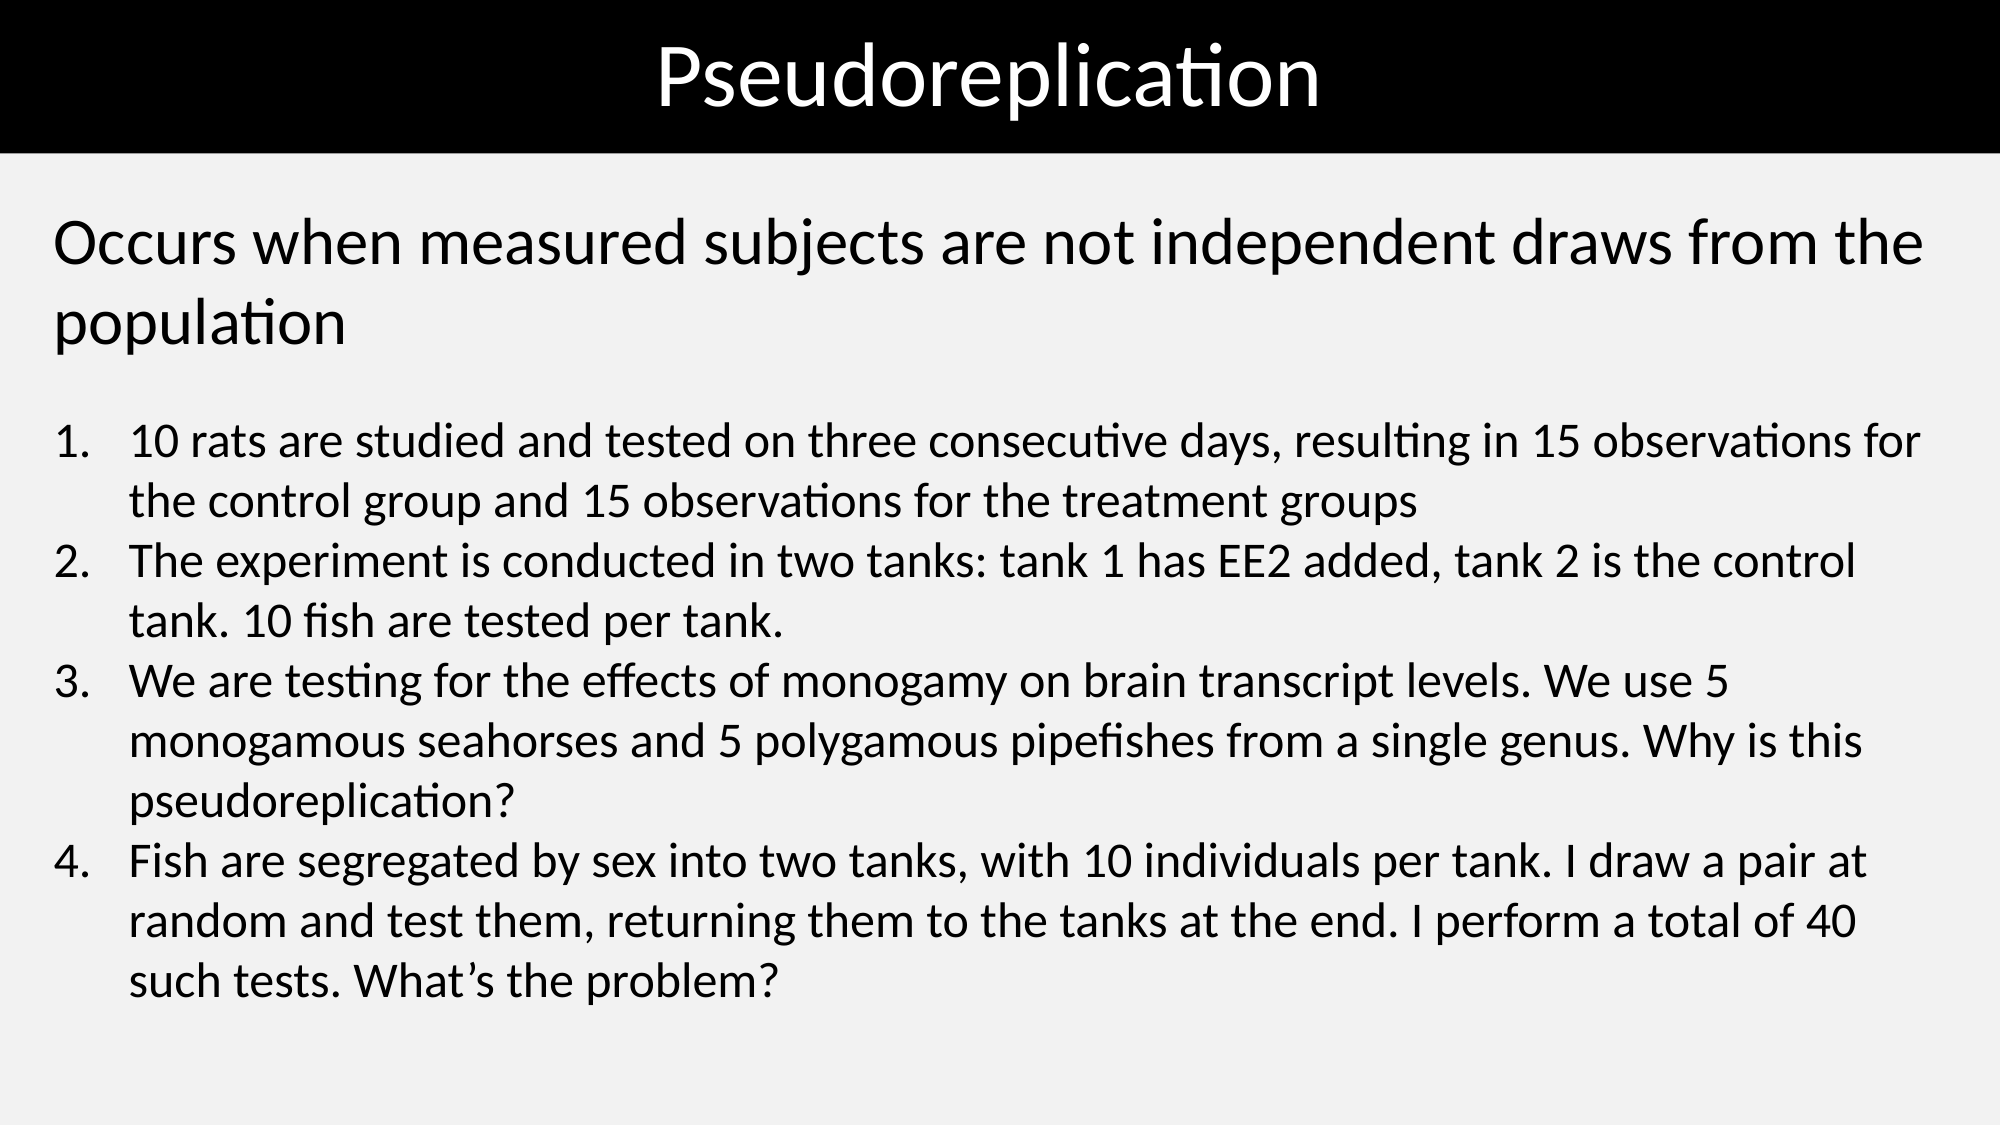

# Pseudoreplication
Occurs when measured subjects are not independent draws from the population

10 rats are studied and tested on three consecutive days, resulting in 15 observations for the control group and 15 observations for the treatment groups
The experiment is conducted in two tanks: tank 1 has EE2 added, tank 2 is the control tank. 10 fish are tested per tank.
We are testing for the effects of monogamy on brain transcript levels. We use 5 monogamous seahorses and 5 polygamous pipefishes from a single genus. Why is this pseudoreplication?
Fish are segregated by sex into two tanks, with 10 individuals per tank. I draw a pair at random and test them, returning them to the tanks at the end. I perform a total of 40 such tests. What’s the problem?